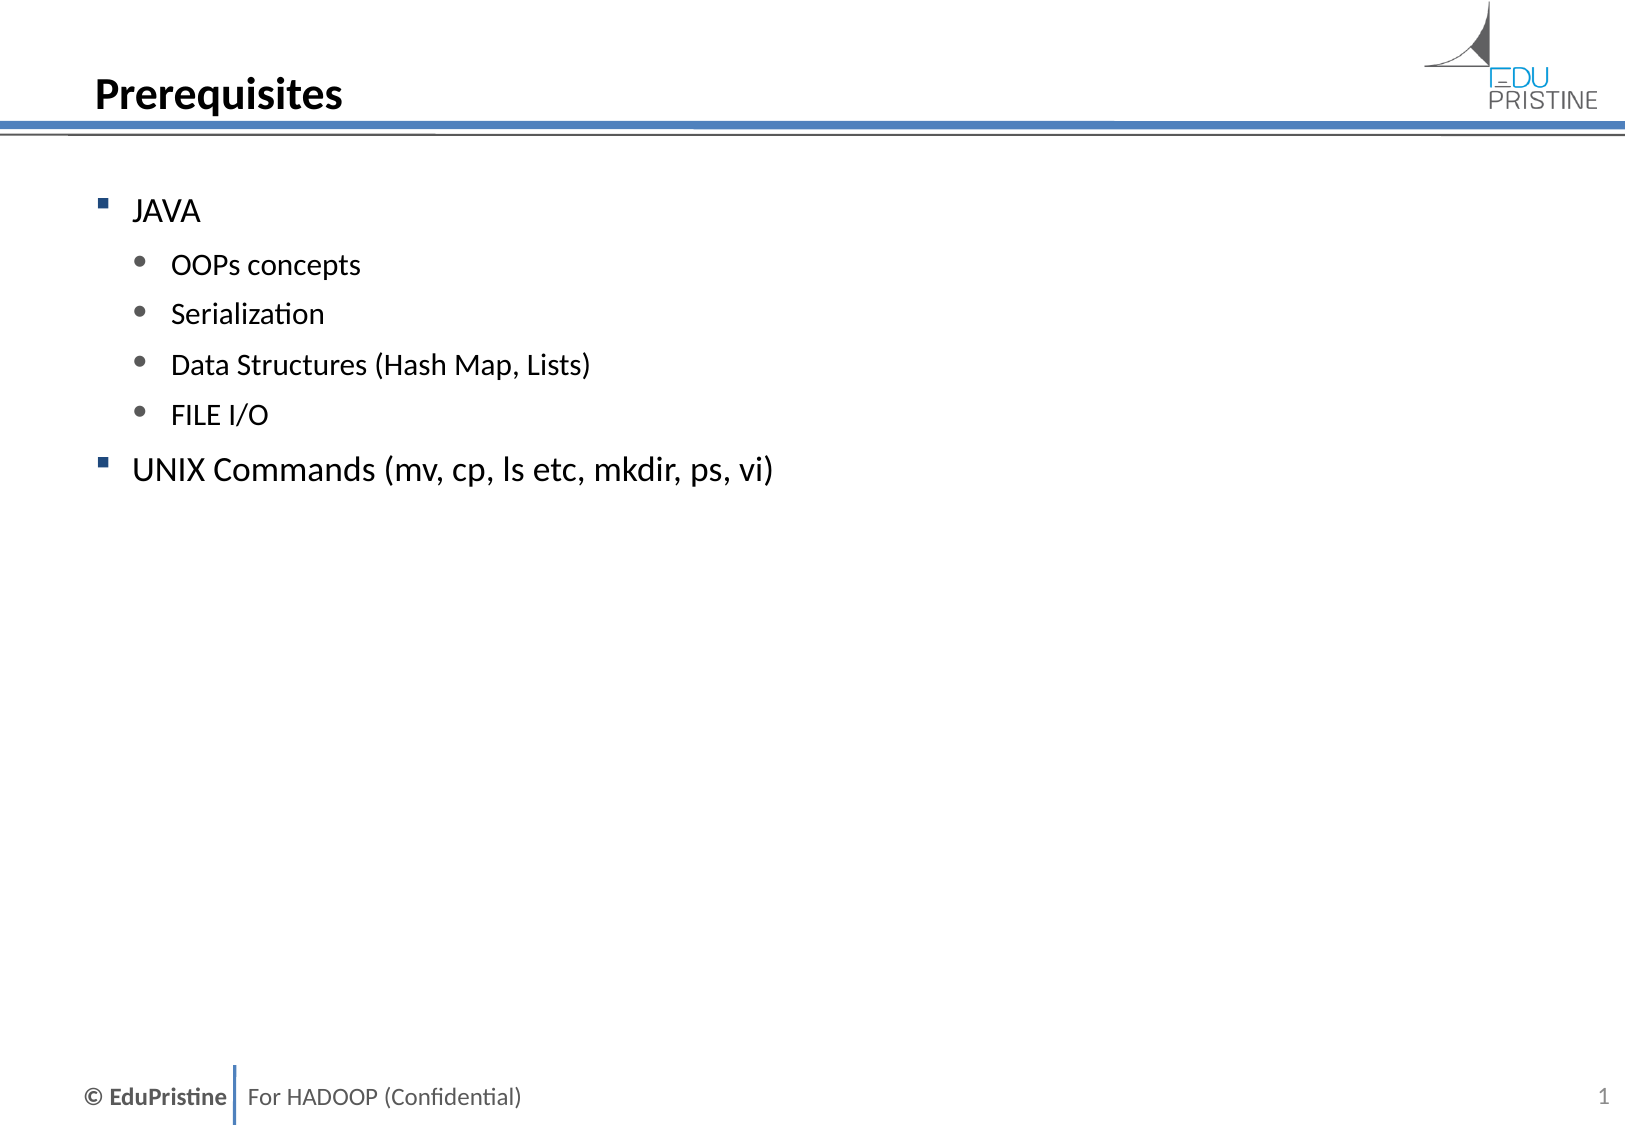

# Prerequisites
JAVA
OOPs concepts
Serialization
Data Structures (Hash Map, Lists)
FILE I/O
UNIX Commands (mv, cp, ls etc, mkdir, ps, vi)
1